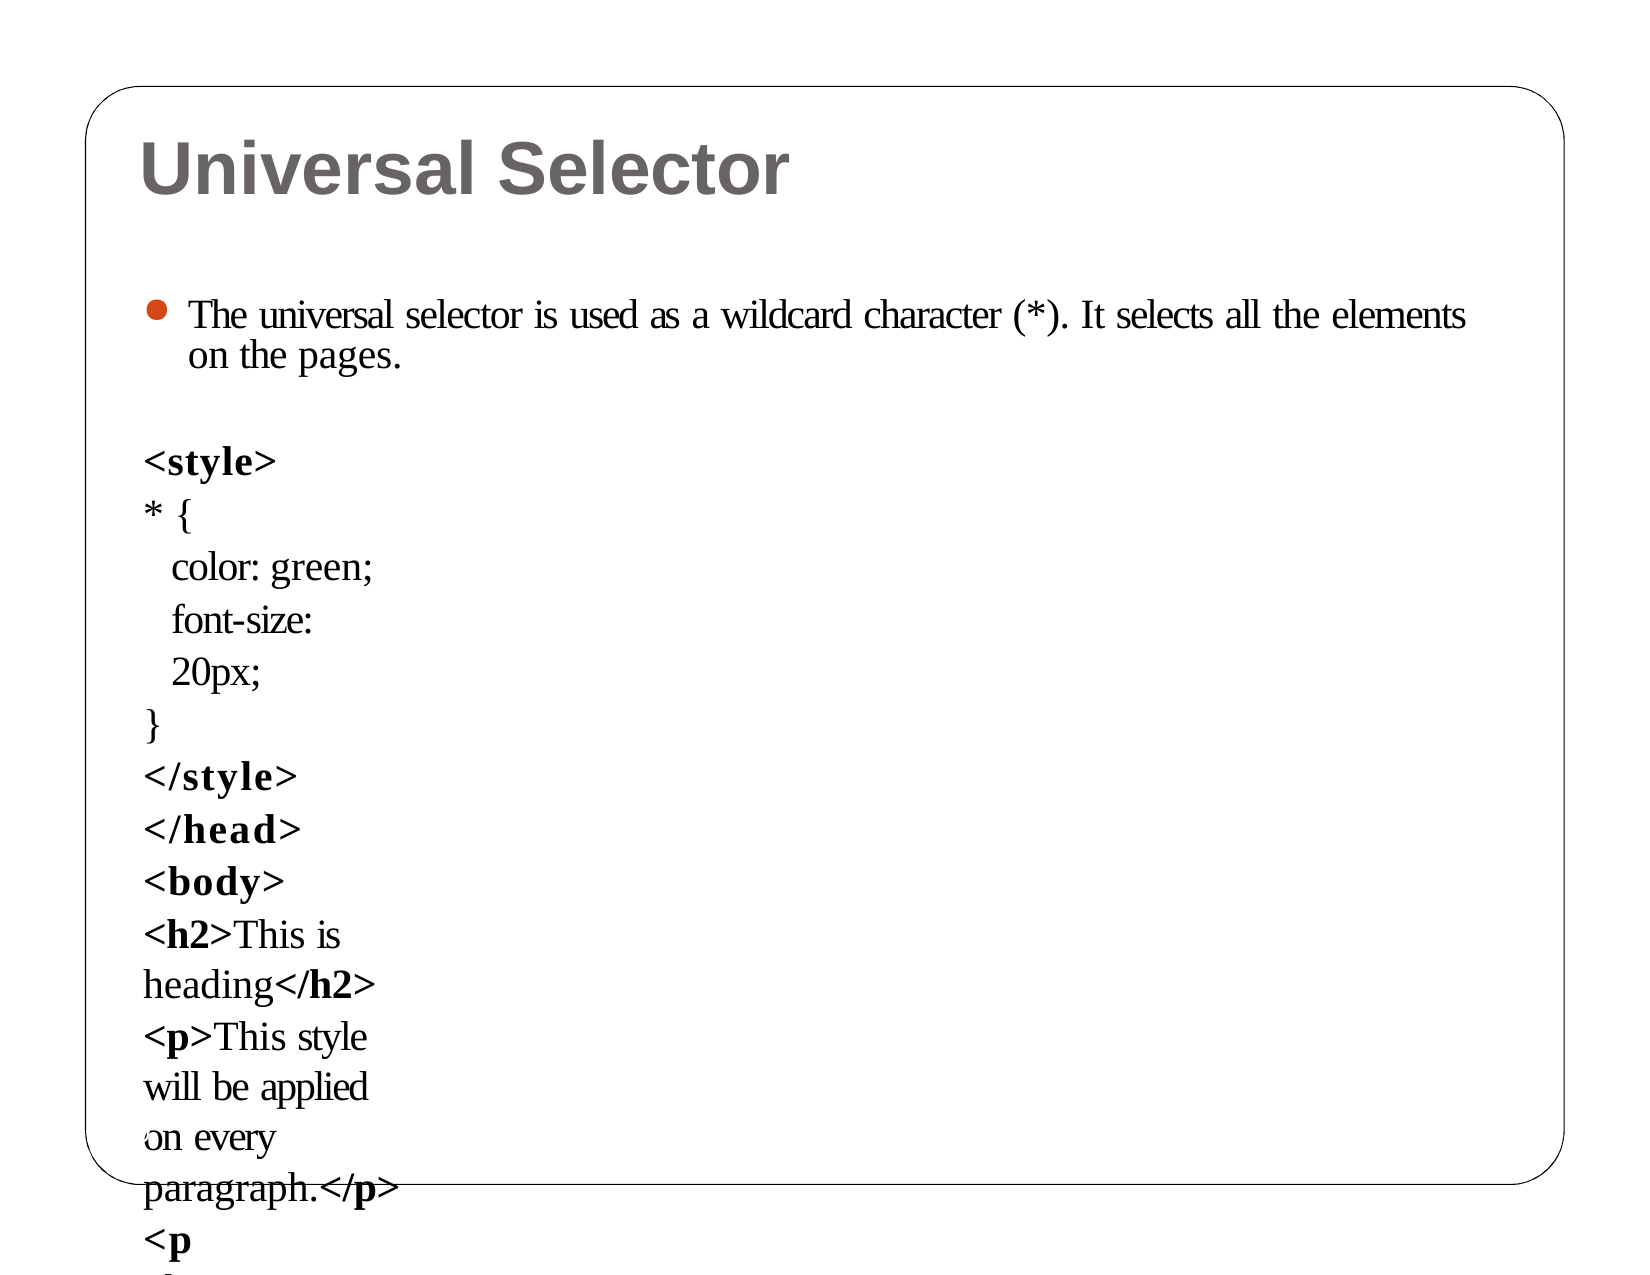

# Universal Selector
The universal selector is used as a wildcard character (*). It selects all the elements on the pages.

<style>
* {
color: green; font-size: 20px;
}
</style>
</head>
<body>
<h2>This is heading</h2>
<p>This style will be applied on every paragraph.</p>
<p id="para1">Me too!</p>
<p>And me!</p>
</body>
19
19